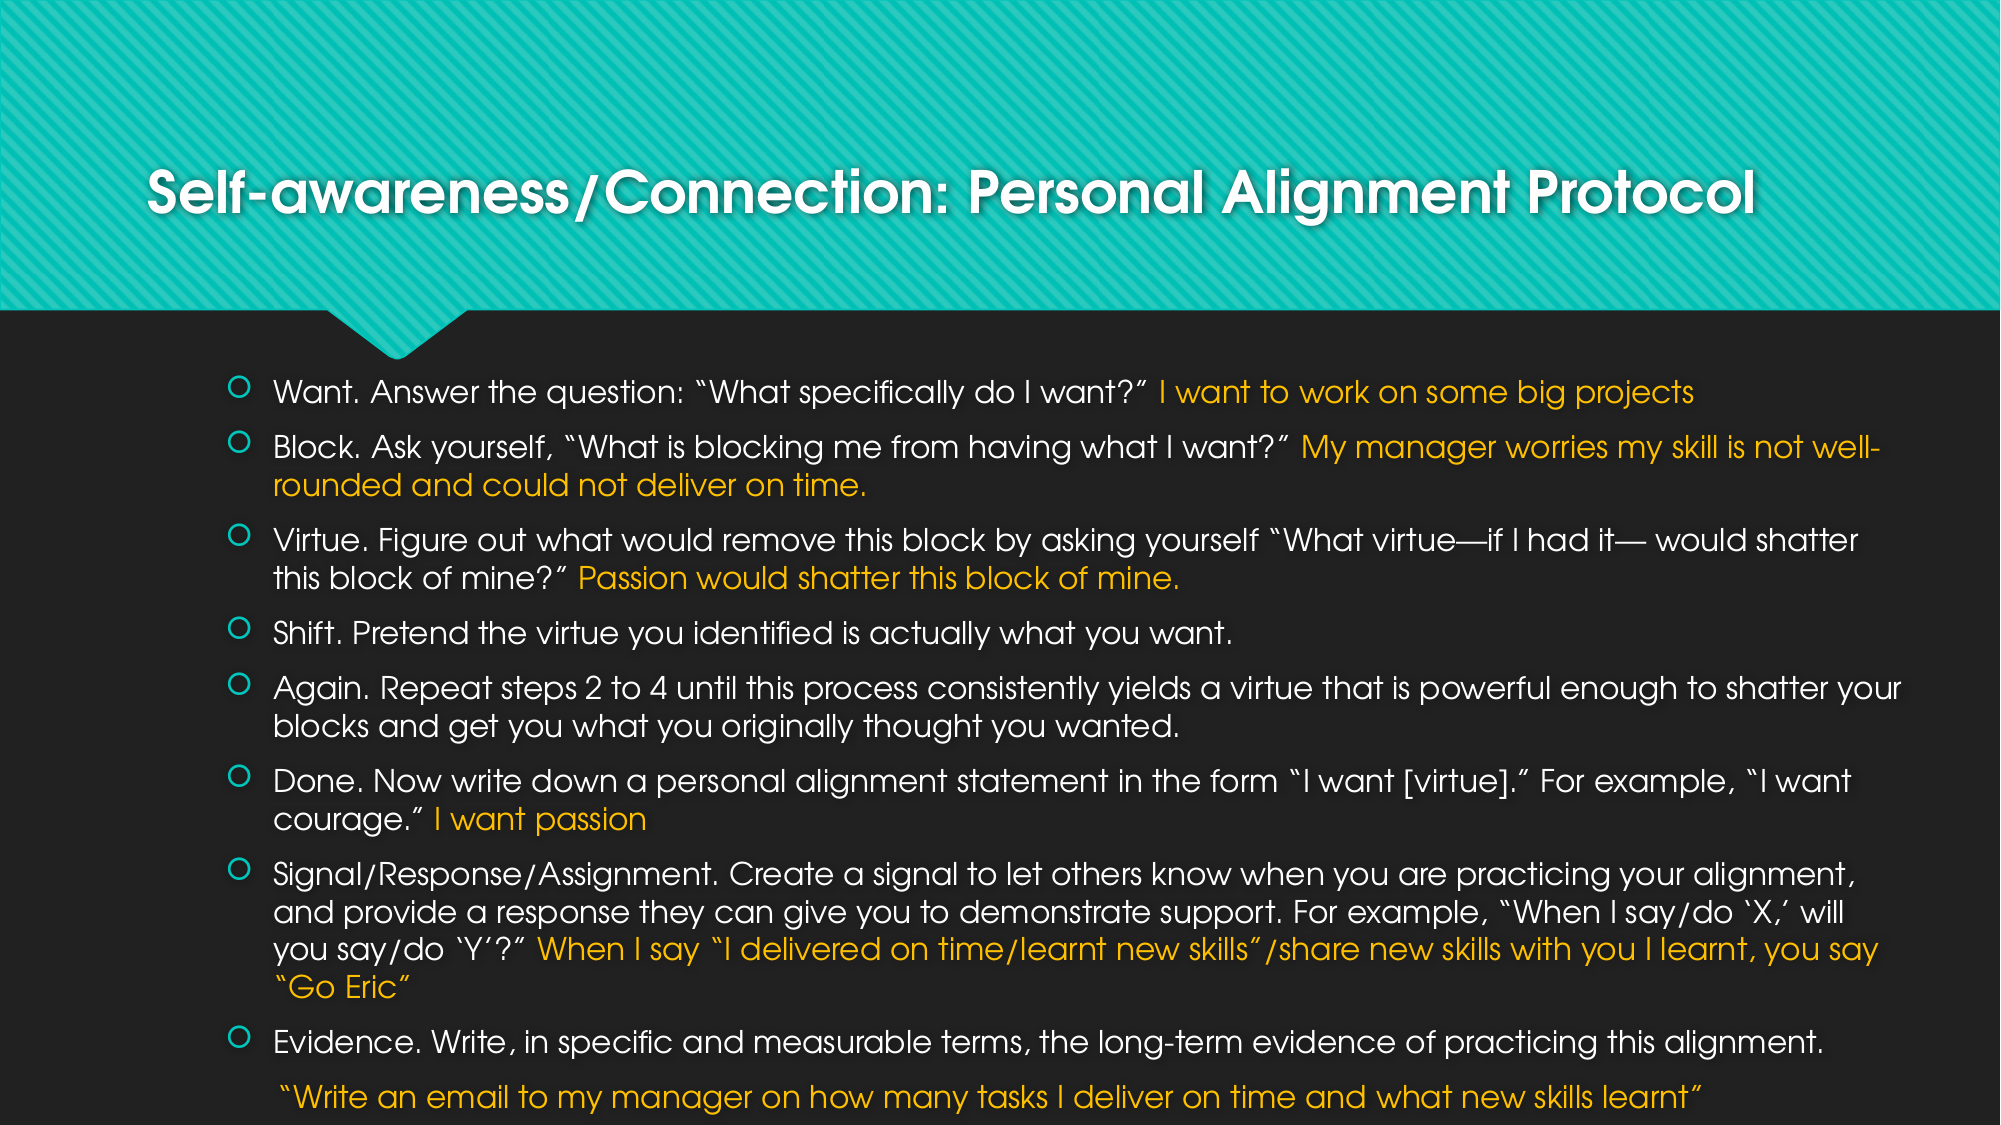

# Self-awareness/Connection: Personal Alignment Protocol
Want. Answer the question: “What specifically do I want?” I want to work on some big projects
Block. Ask yourself, “What is blocking me from having what I want?” My manager worries my skill is not well-rounded and could not deliver on time.
Virtue. Figure out what would remove this block by asking yourself “What virtue—if I had it— would shatter this block of mine?” Passion would shatter this block of mine.
Shift. Pretend the virtue you identified is actually what you want.
Again. Repeat steps 2 to 4 until this process consistently yields a virtue that is powerful enough to shatter your blocks and get you what you originally thought you wanted.
Done. Now write down a personal alignment statement in the form “I want [virtue].” For example, “I want courage.” I want passion
Signal/Response/Assignment. Create a signal to let others know when you are practicing your alignment, and provide a response they can give you to demonstrate support. For example, “When I say/do ‘X,’ will you say/do ‘Y’?” When I say “I delivered on time/learnt new skills”/share new skills with you I learnt, you say “Go Eric”
Evidence. Write, in specific and measurable terms, the long-term evidence of practicing this alignment.
      “Write an email to my manager on how many tasks I deliver on time and what new skills learnt”